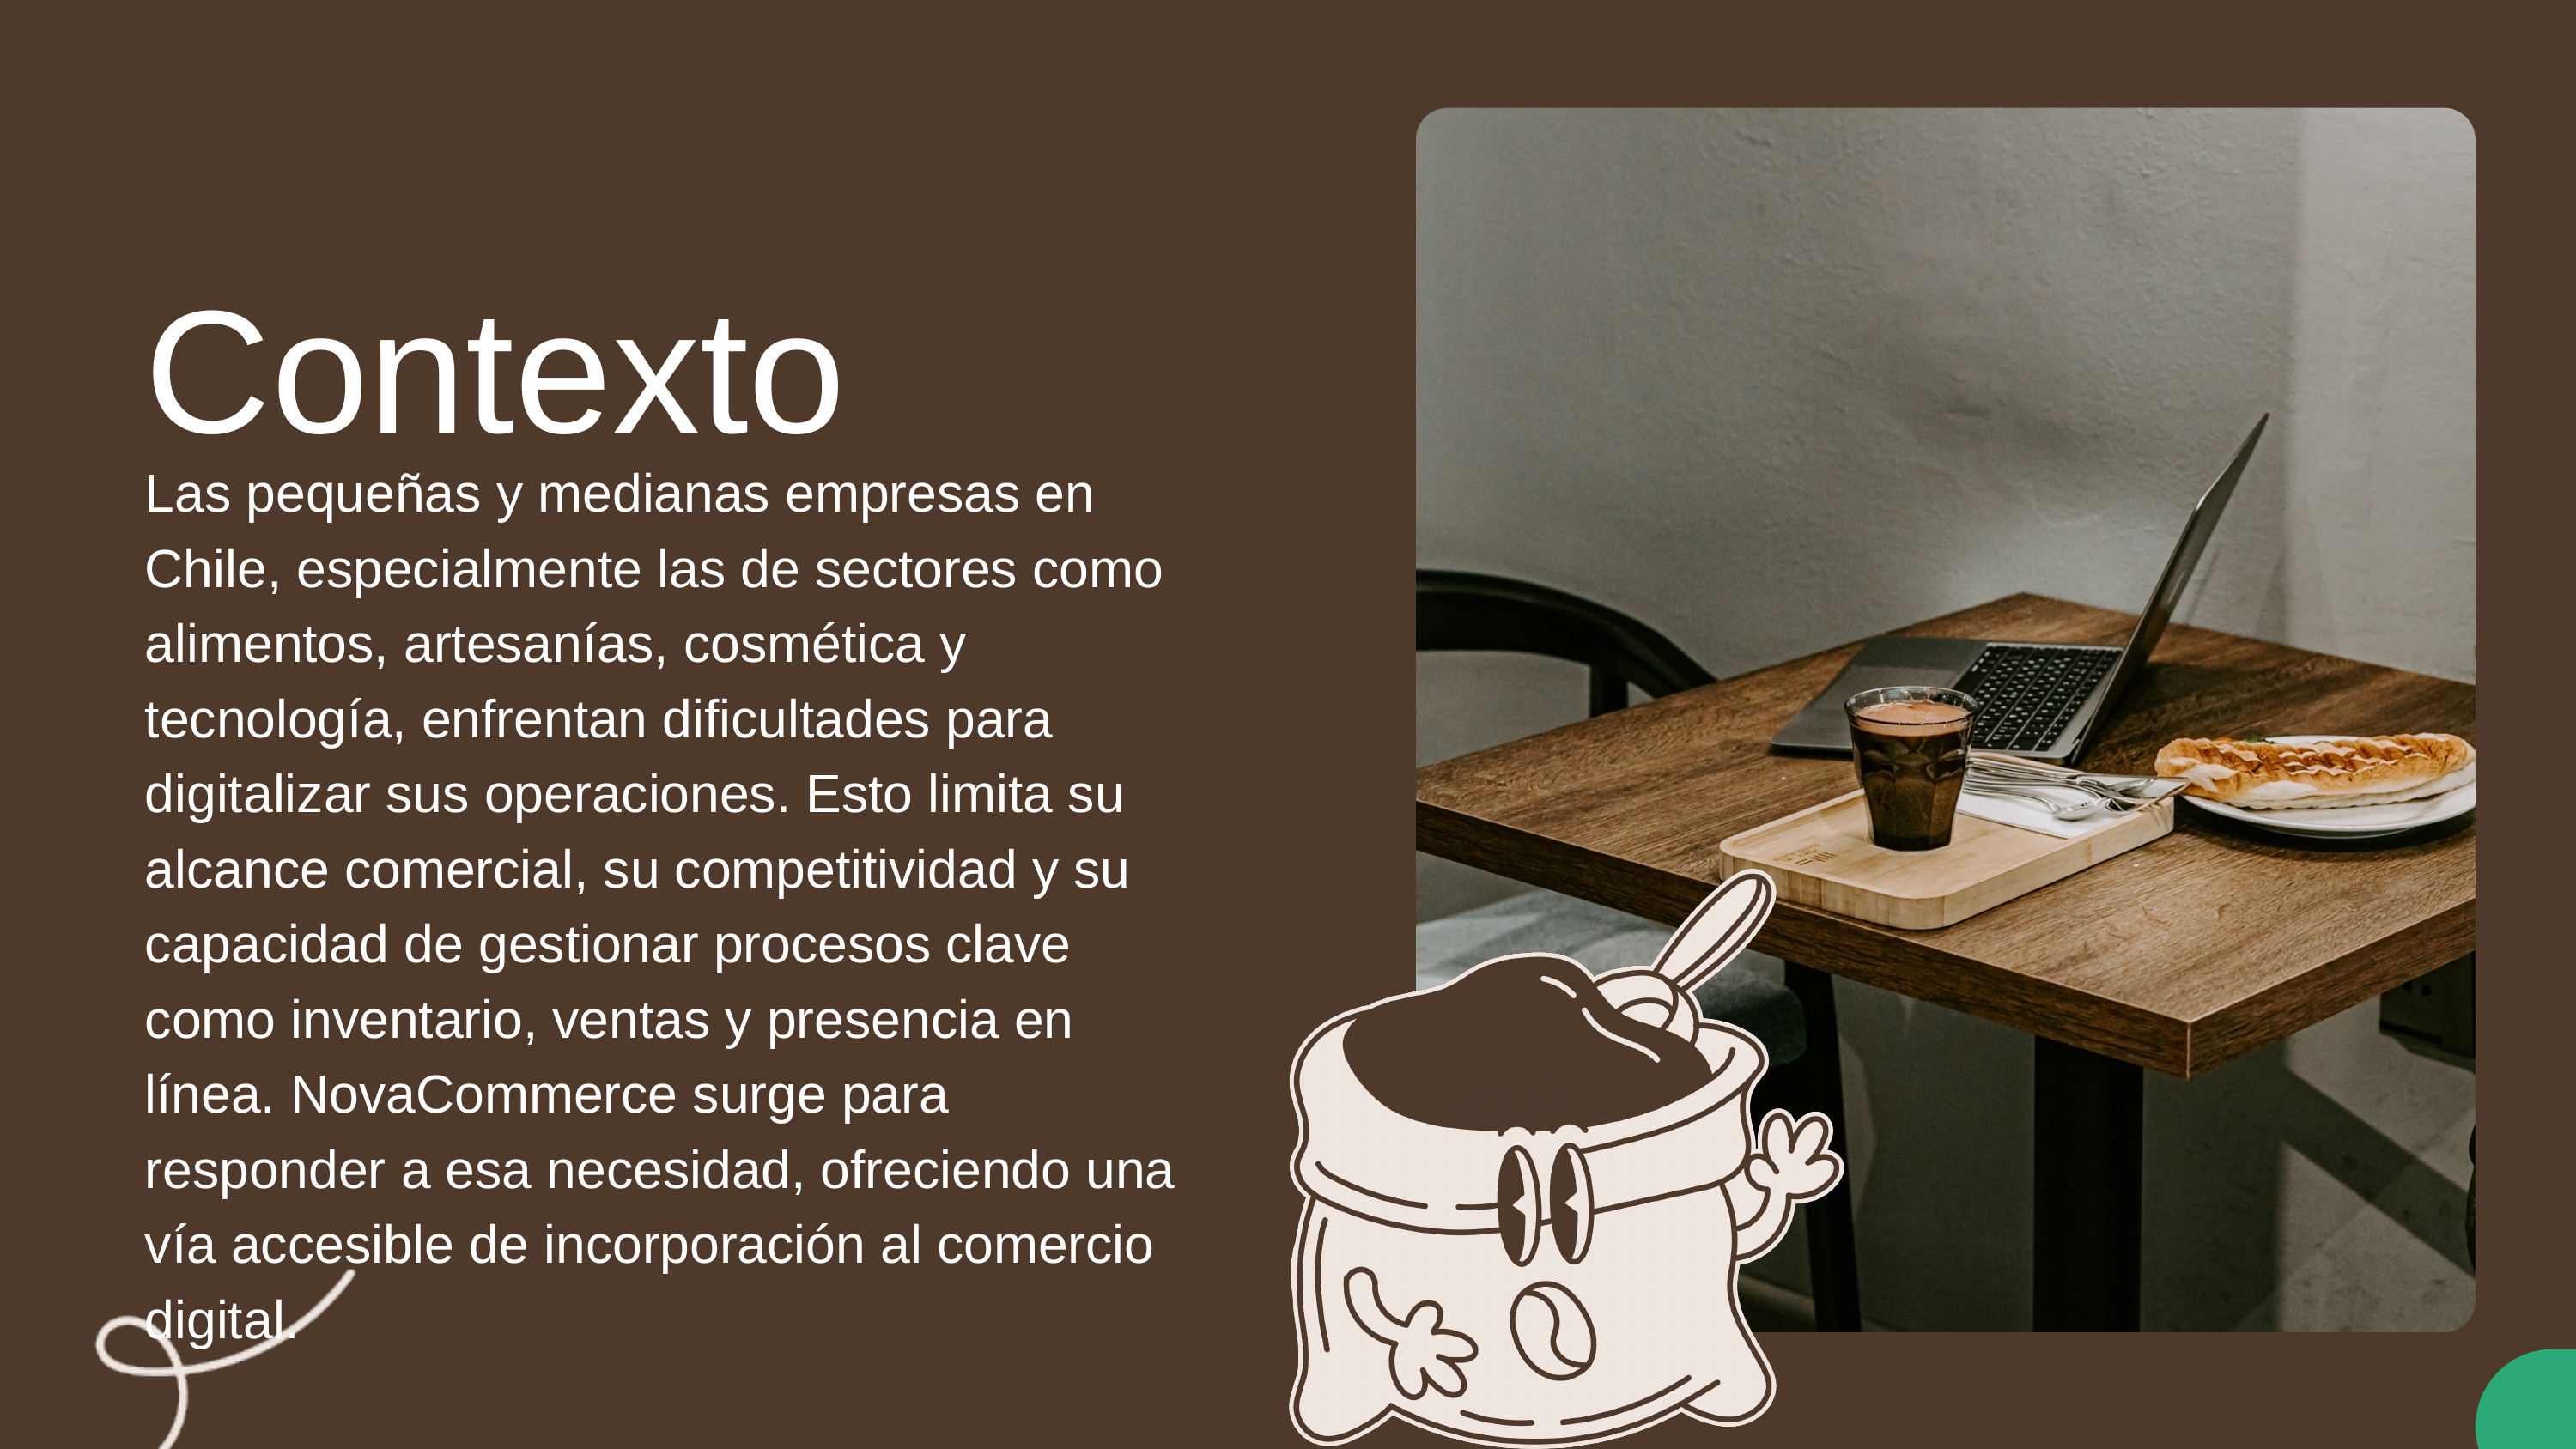

Contexto
Las pequeñas y medianas empresas en Chile, especialmente las de sectores como alimentos, artesanías, cosmética y tecnología, enfrentan dificultades para digitalizar sus operaciones. Esto limita su alcance comercial, su competitividad y su capacidad de gestionar procesos clave como inventario, ventas y presencia en línea. NovaCommerce surge para responder a esa necesidad, ofreciendo una vía accesible de incorporación al comercio digital.